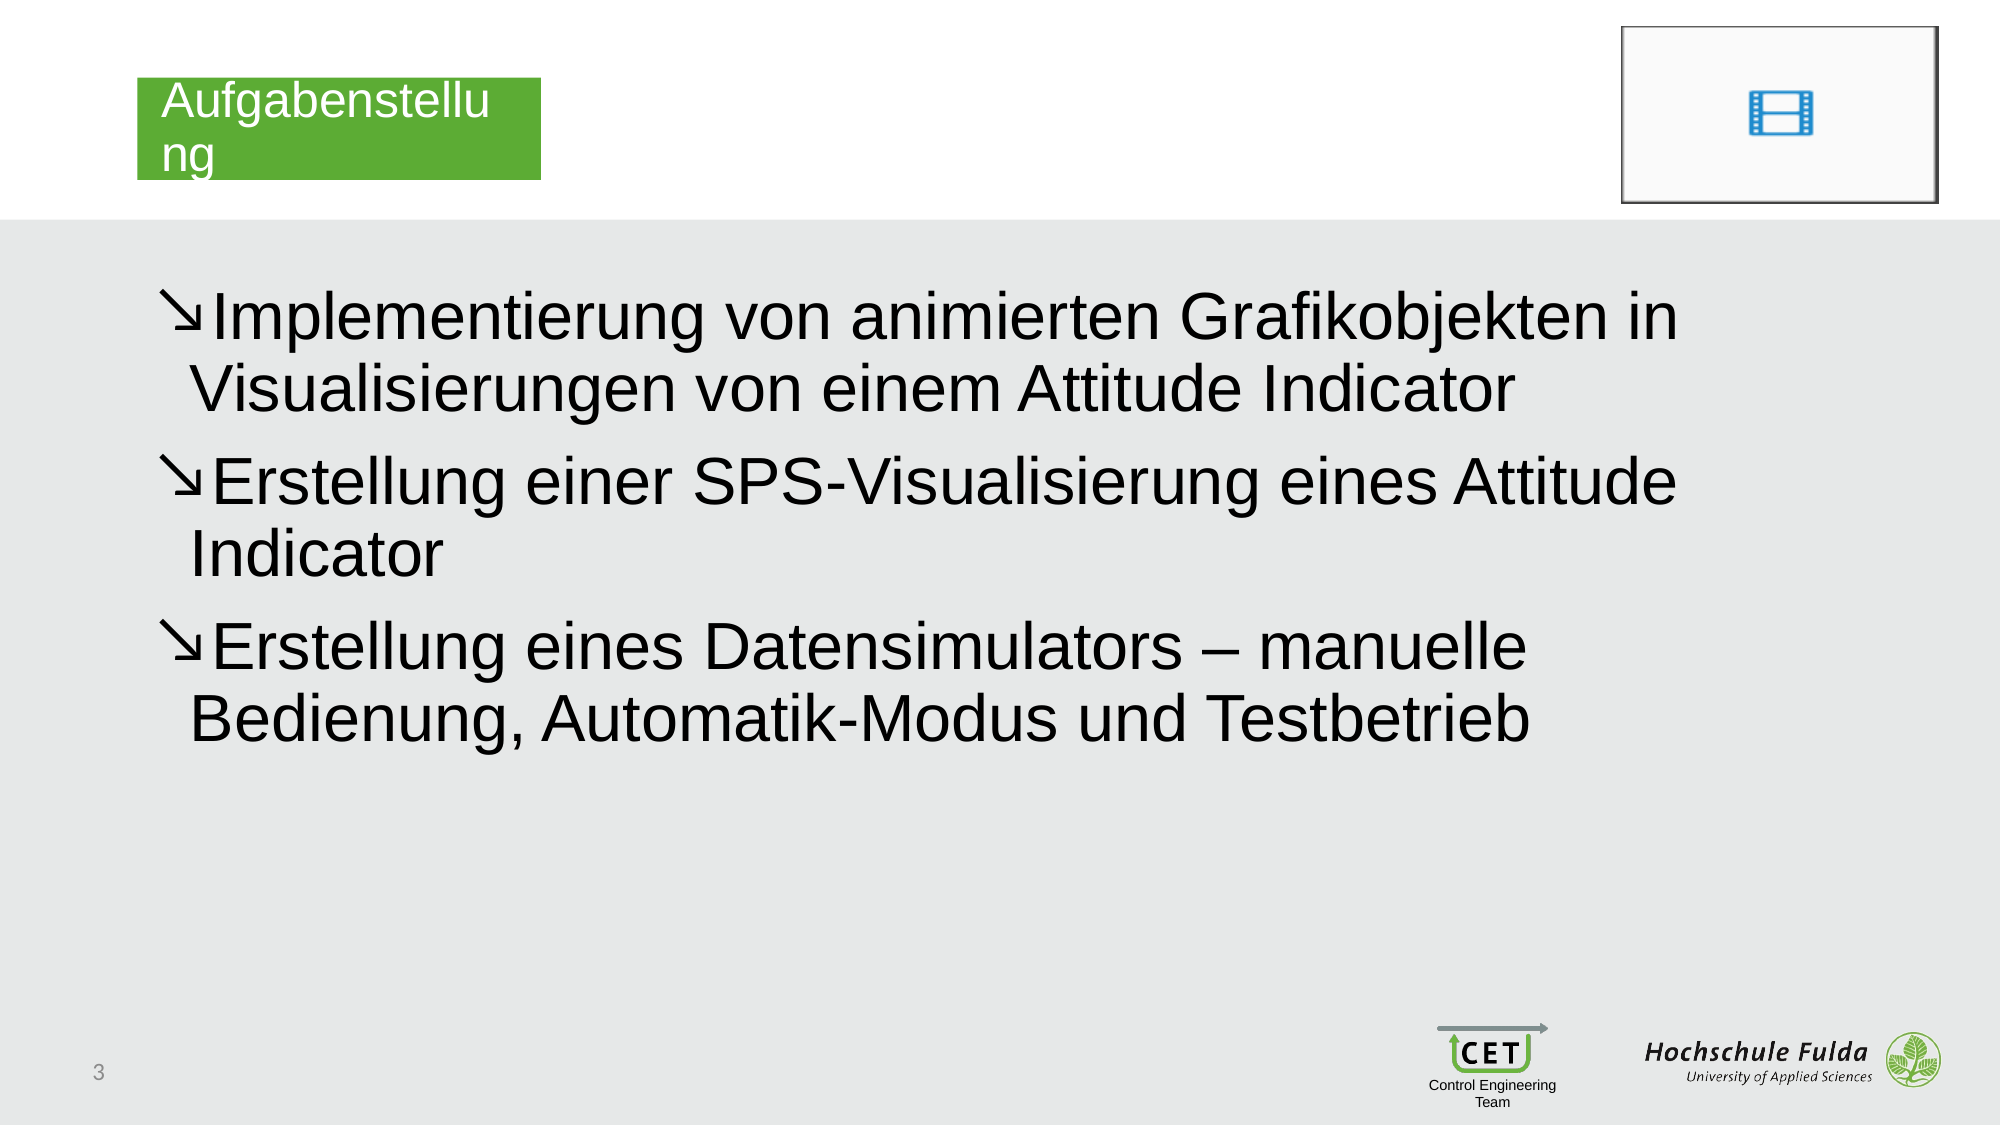

# Aufgabenstellung
Implementierung von animierten Grafikobjekten in   Visualisierungen von einem Attitude Indicator
Erstellung einer SPS-Visualisierung eines Attitude Indicator
Erstellung eines Datensimulators – manuelle Bedienung, Automatik-Modus und Testbetrieb
3